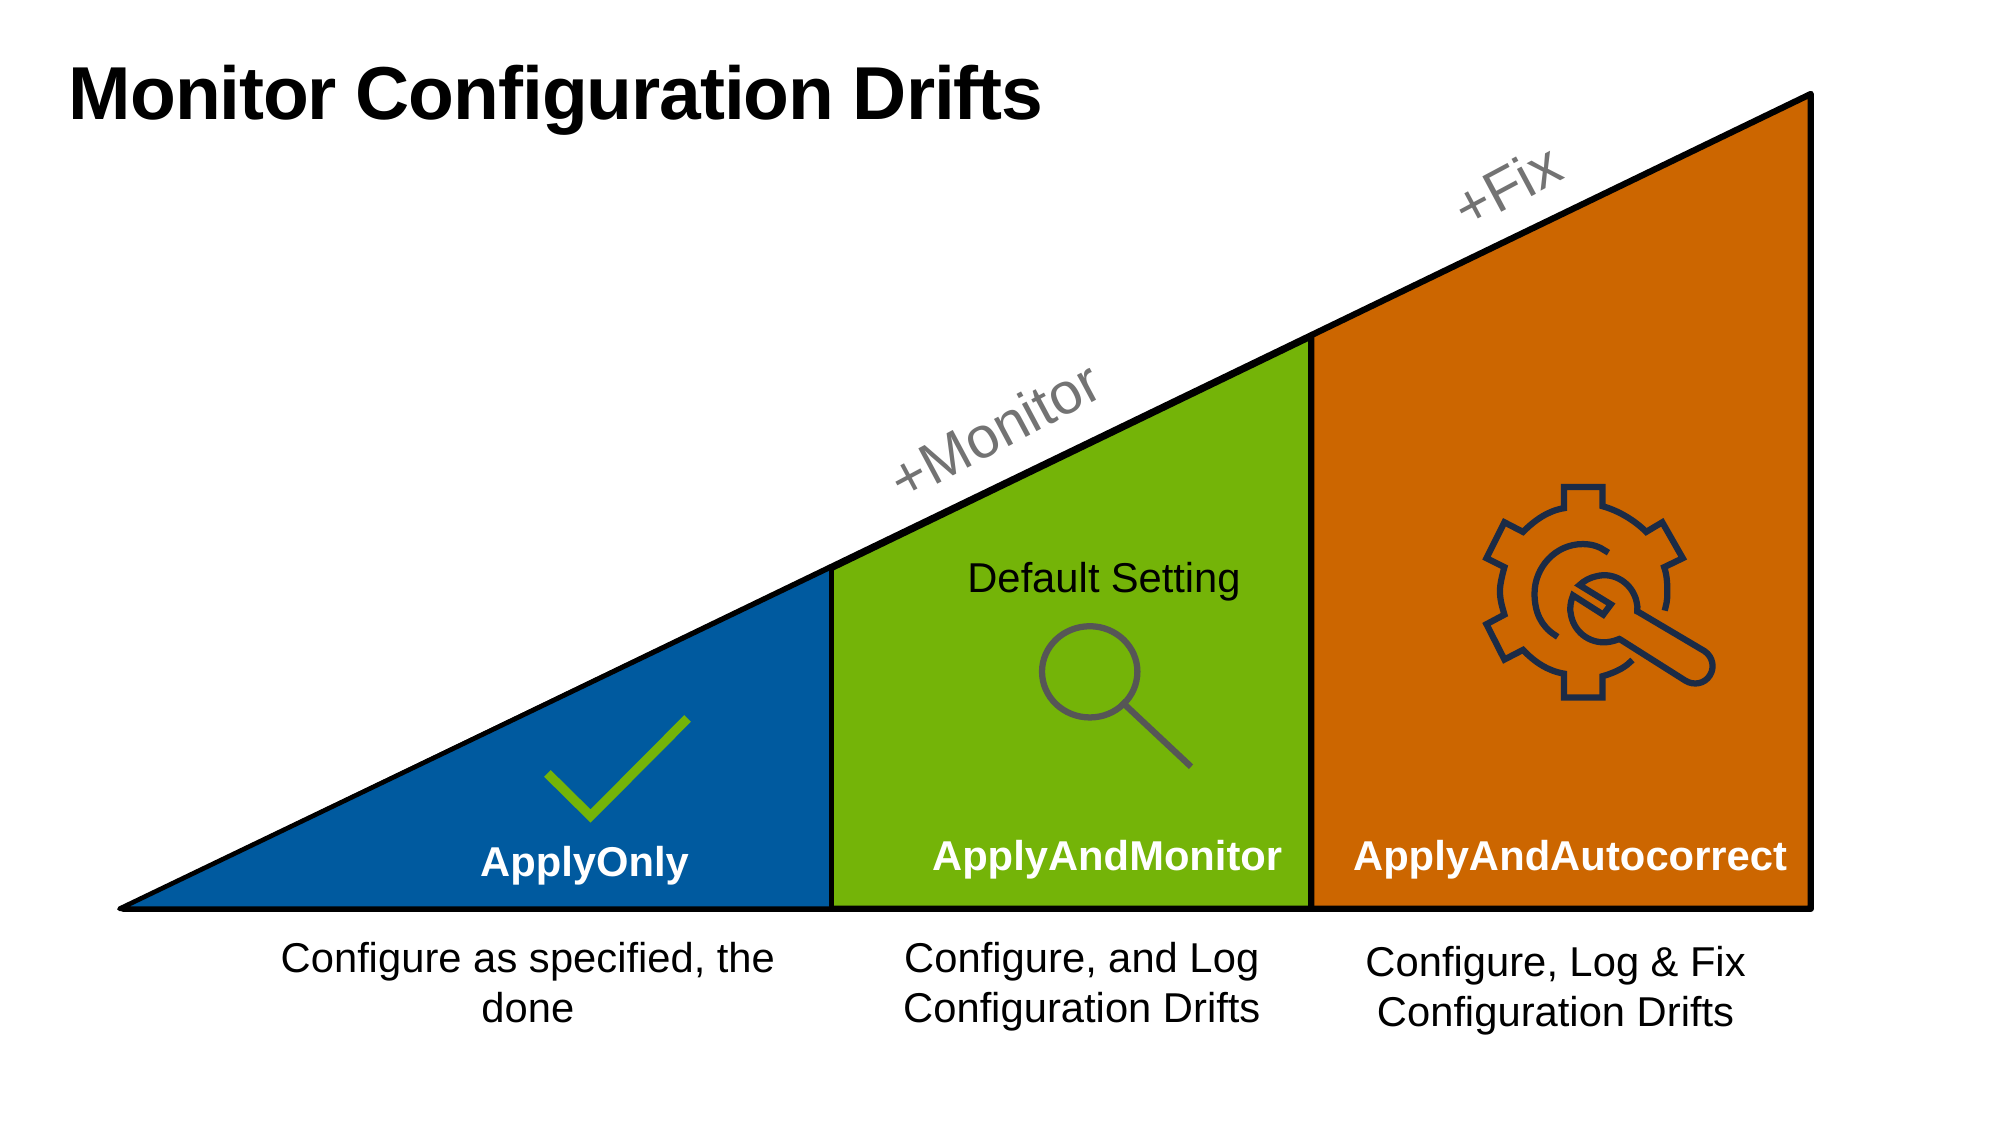

# Monitor Configuration Drifts
+Fix
+Monitor

Default Setting

ApplyAndAutocorrect
ApplyAndMonitor
ApplyOnly
Configure as specified, the done

Configure, and Log Configuration Drifts

Configure, Log & Fix Configuration Drifts